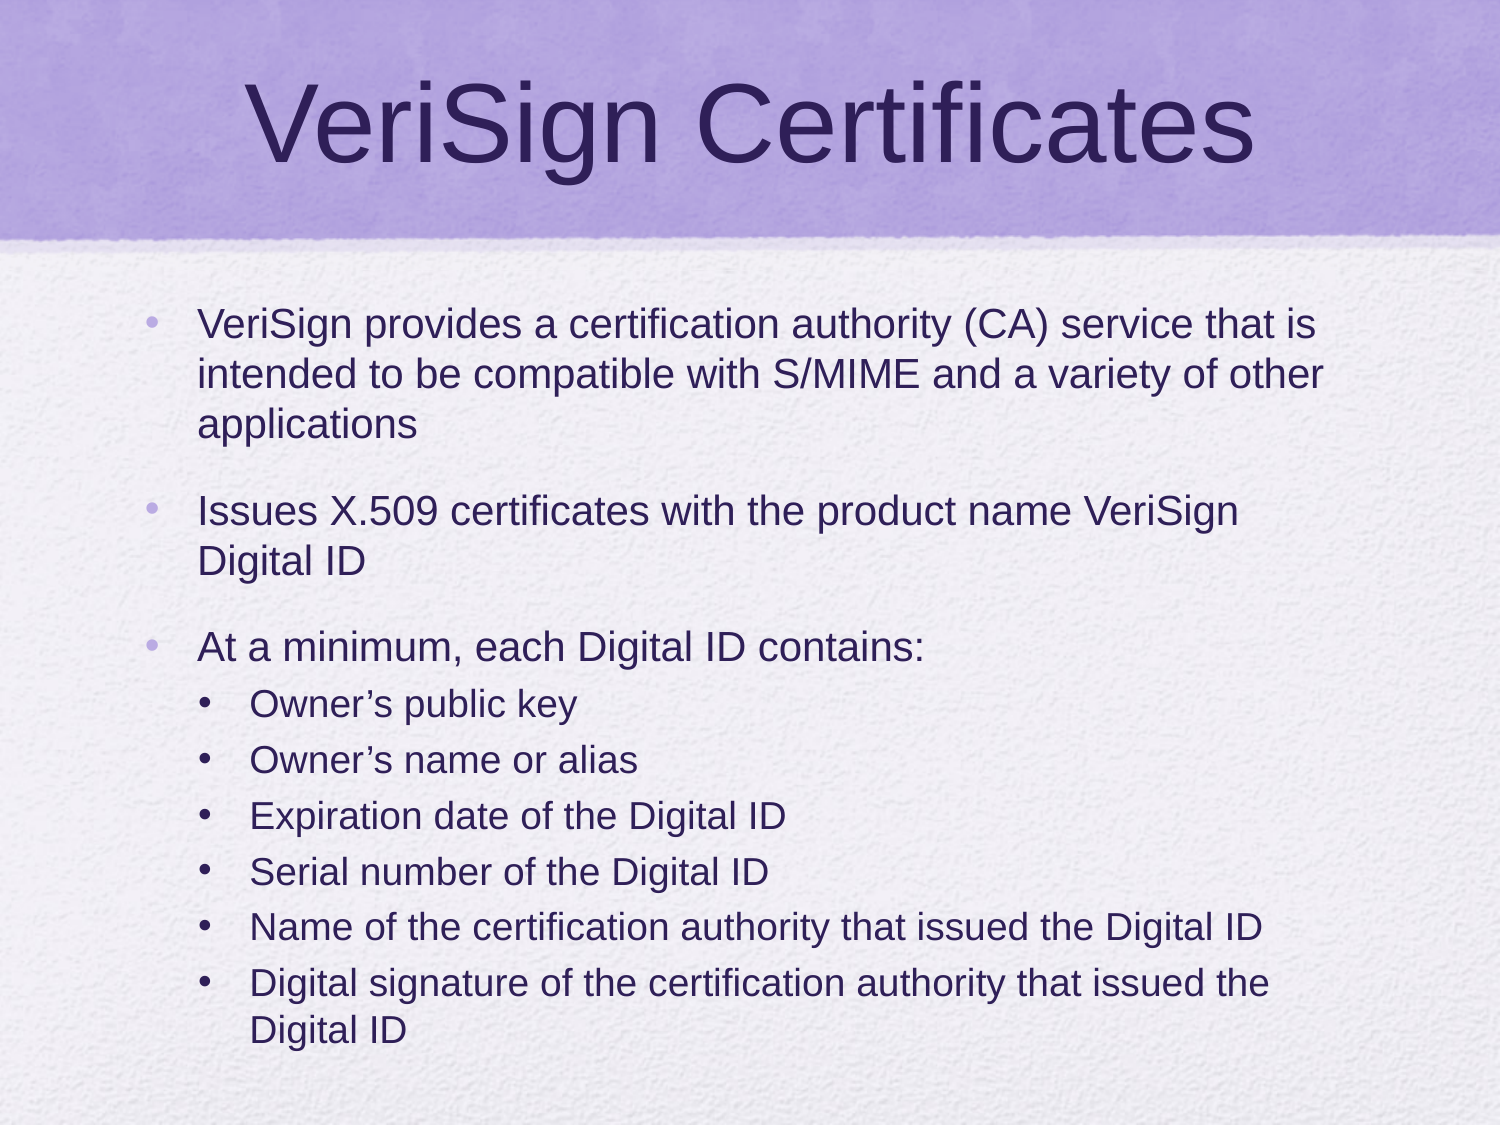

# VeriSign Certificates
VeriSign provides a certification authority (CA) service that is intended to be compatible with S/MIME and a variety of other applications
Issues X.509 certificates with the product name VeriSign Digital ID
At a minimum, each Digital ID contains:
Owner’s public key
Owner’s name or alias
Expiration date of the Digital ID
Serial number of the Digital ID
Name of the certification authority that issued the Digital ID
Digital signature of the certification authority that issued the Digital ID